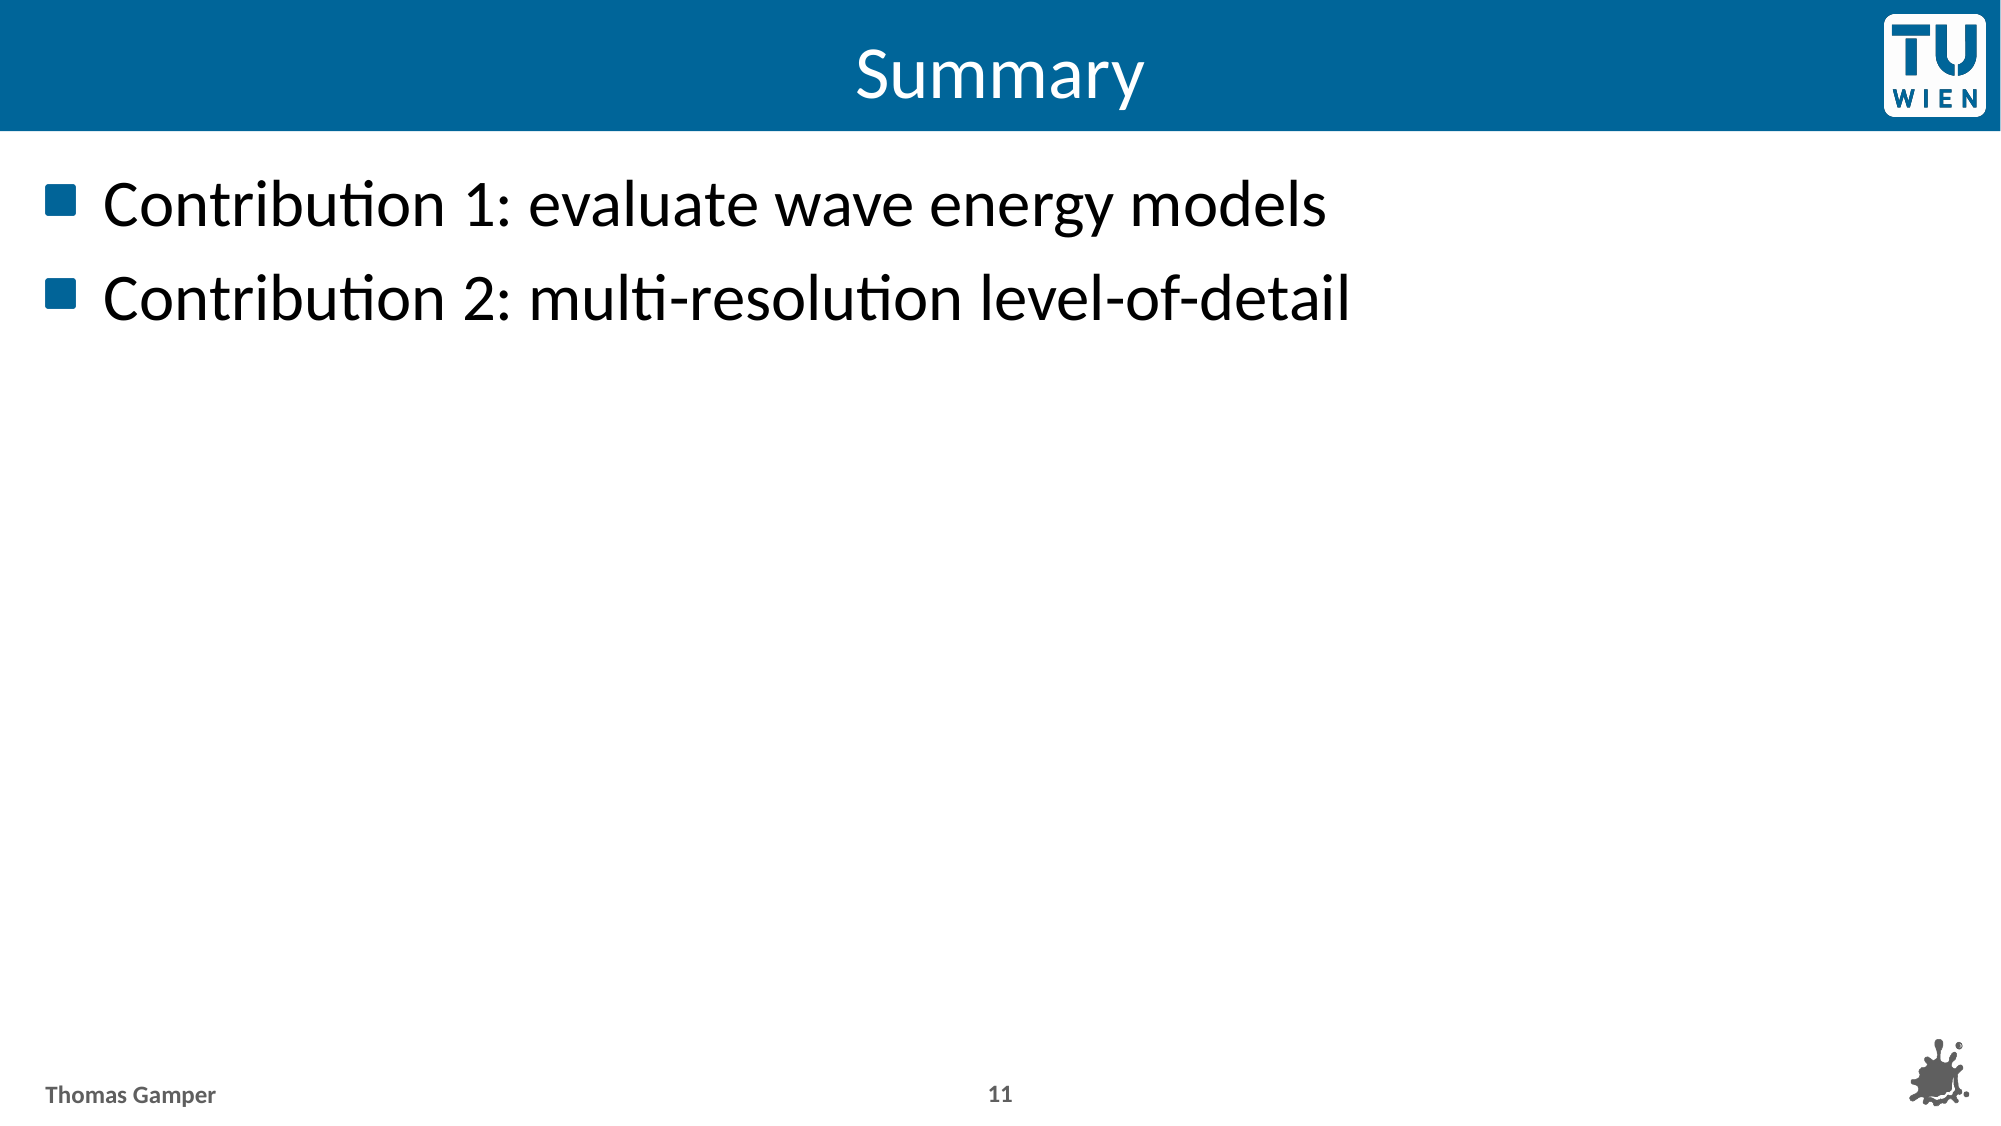

# Summary
Contribution 1: evaluate wave energy models
Contribution 2: multi-resolution level-of-detail
11
Thomas Gamper